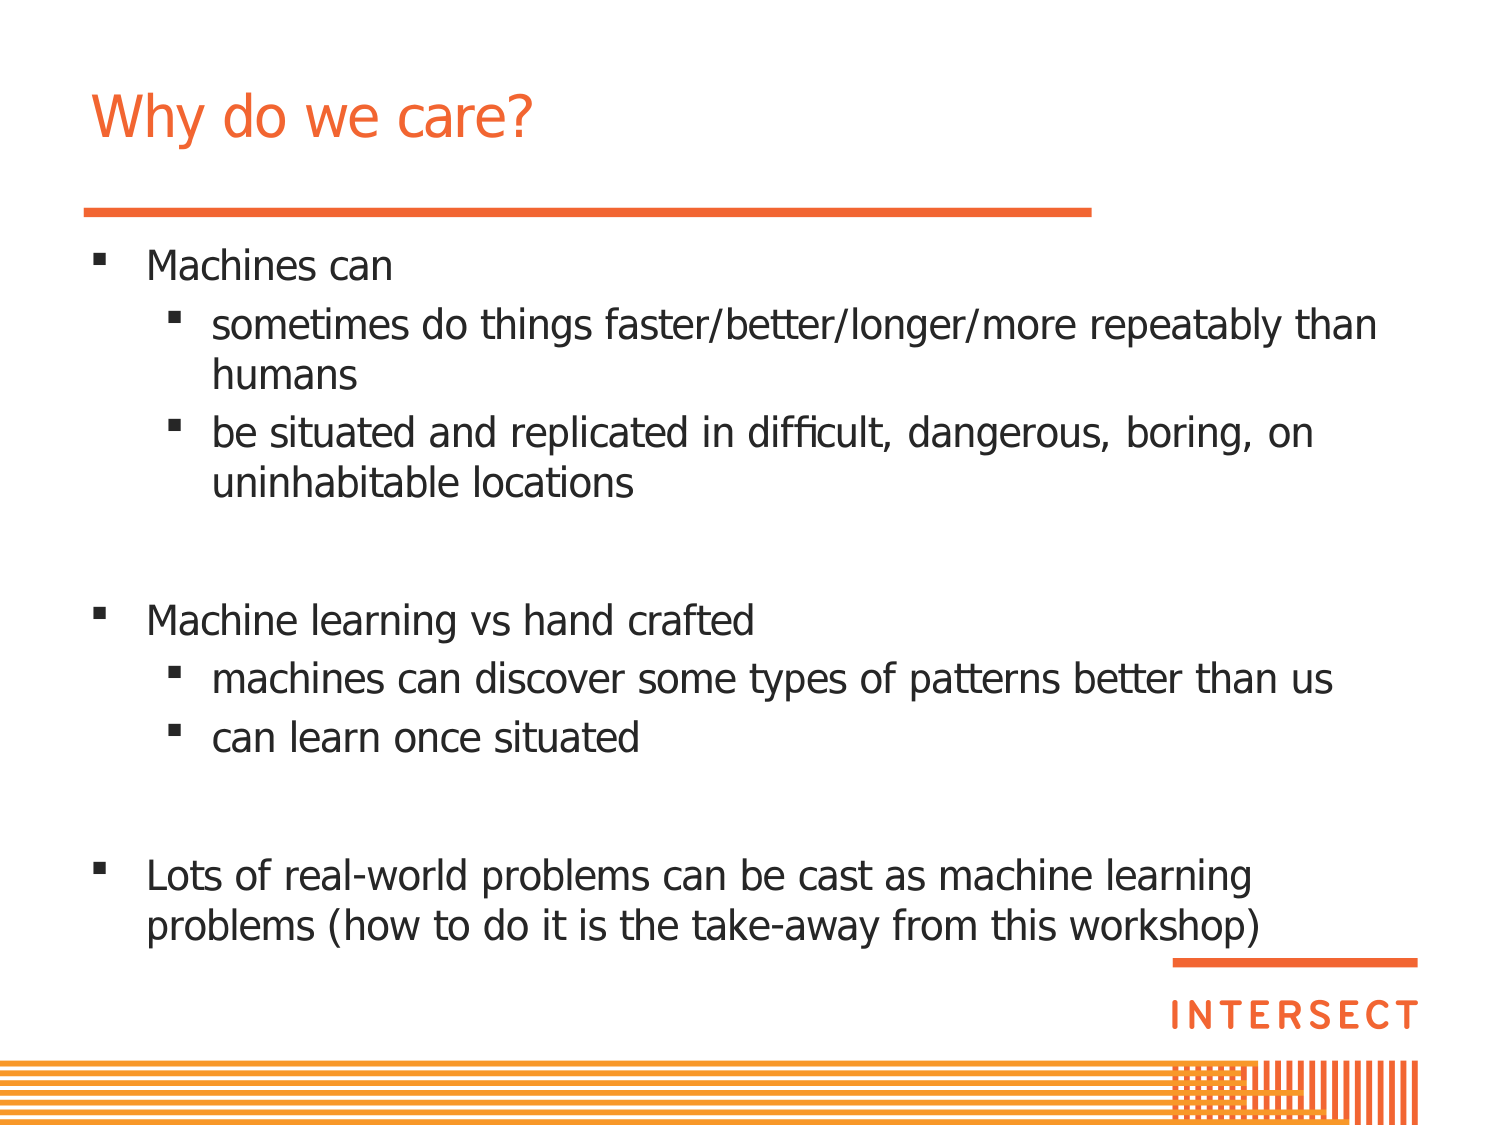

# Why do we care?
Machines can
sometimes do things faster/better/longer/more repeatably than humans
be situated and replicated in difficult, dangerous, boring, on uninhabitable locations

Machine learning vs hand crafted
machines can discover some types of patterns better than us
can learn once situated

Lots of real-world problems can be cast as machine learning problems (how to do it is the take-away from this workshop)